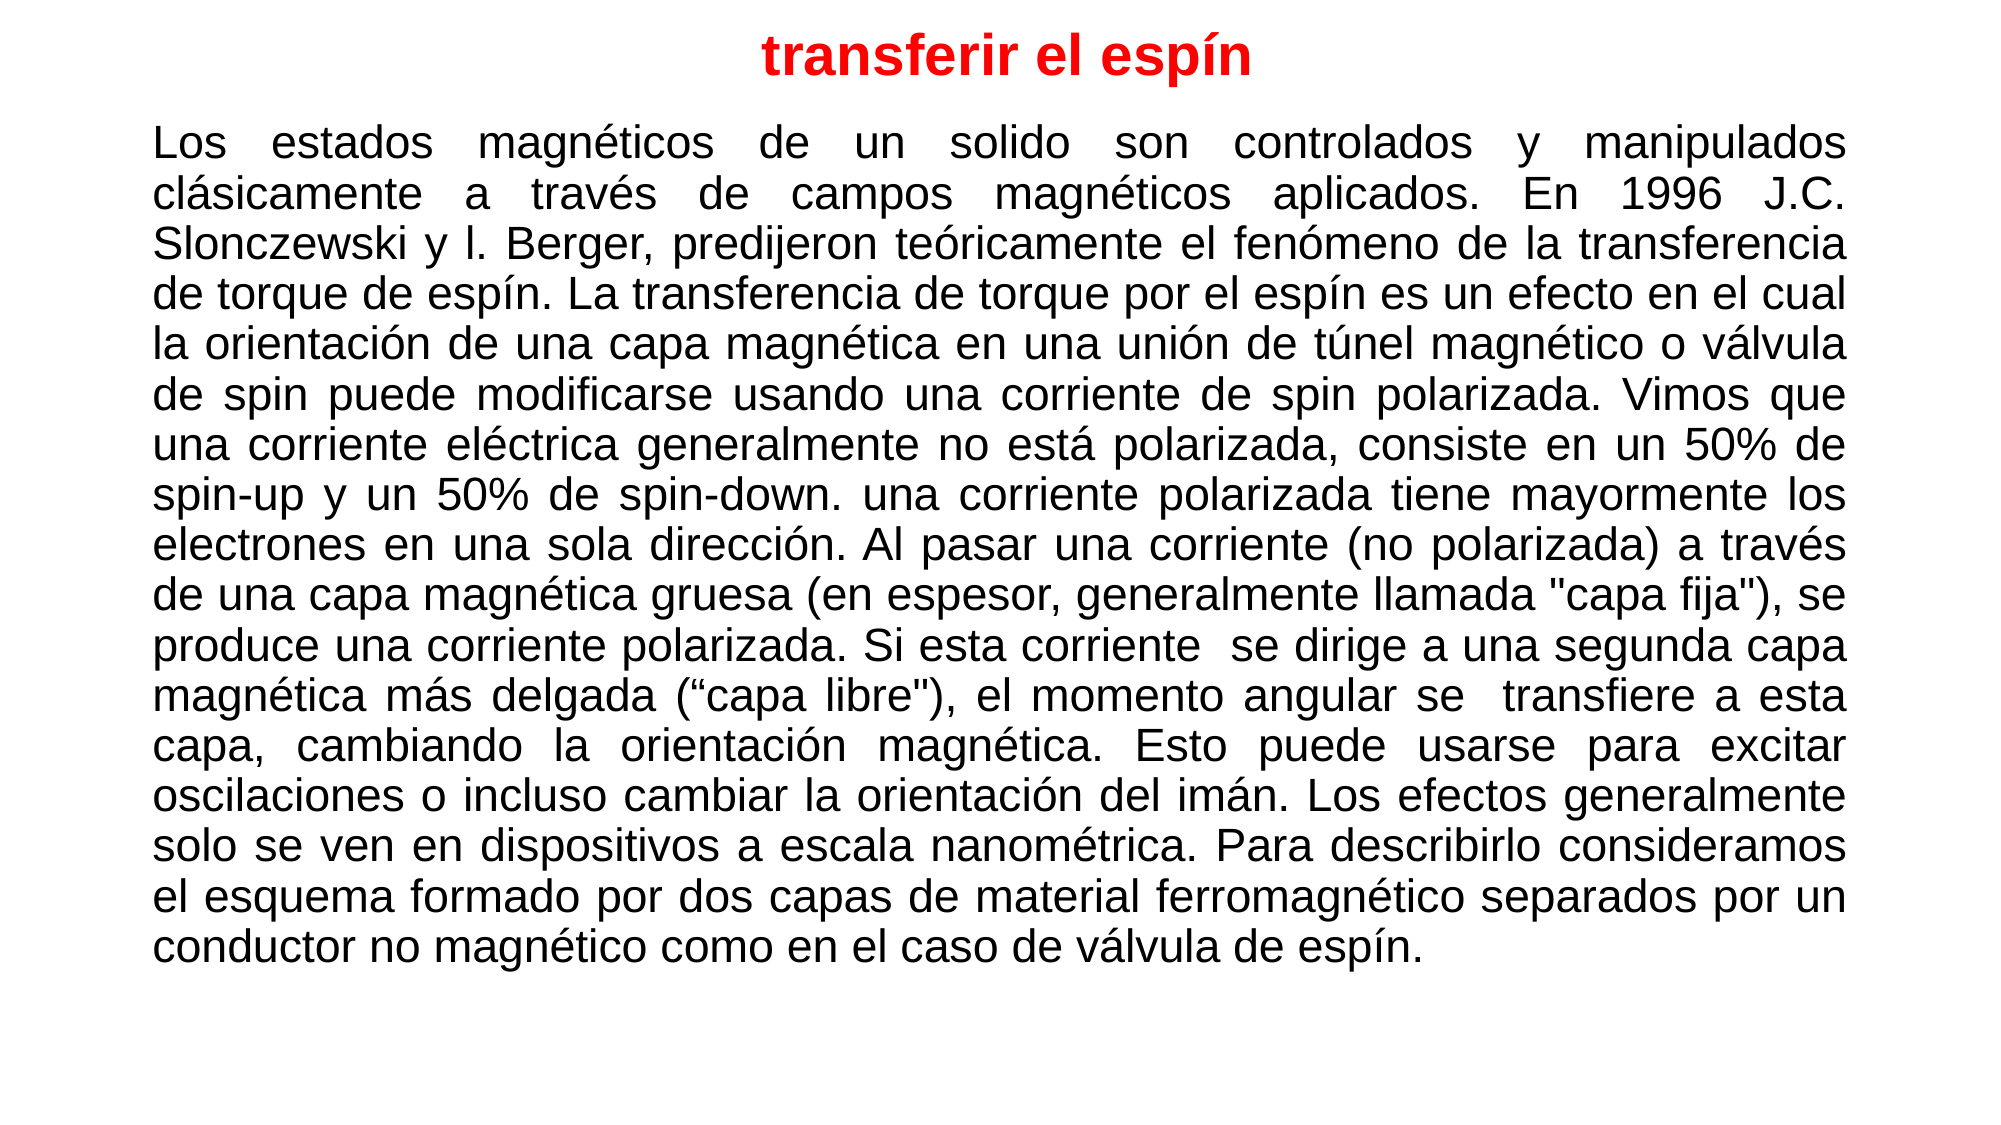

# transferir el espín
Los estados magnéticos de un solido son controlados y manipulados clásicamente a través de campos magnéticos aplicados. En 1996 J.C. Slonczewski y l. Berger, predijeron teóricamente el fenómeno de la transferencia de torque de espín. La transferencia de torque por el espín es un efecto en el cual la orientación de una capa magnética en una unión de túnel magnético o válvula de spin puede modificarse usando una corriente de spin polarizada. Vimos que una corriente eléctrica generalmente no está polarizada, consiste en un 50% de spin-up y un 50% de spin-down. una corriente polarizada tiene mayormente los electrones en una sola dirección. Al pasar una corriente (no polarizada) a través de una capa magnética gruesa (en espesor, generalmente llamada "capa fija"), se produce una corriente polarizada. Si esta corriente  se dirige a una segunda capa magnética más delgada (“capa libre"), el momento angular se  transfiere a esta capa, cambiando la orientación magnética. Esto puede usarse para excitar oscilaciones o incluso cambiar la orientación del imán. Los efectos generalmente solo se ven en dispositivos a escala nanométrica. Para describirlo consideramos el esquema formado por dos capas de material ferromagnético separados por un conductor no magnético como en el caso de válvula de espín.